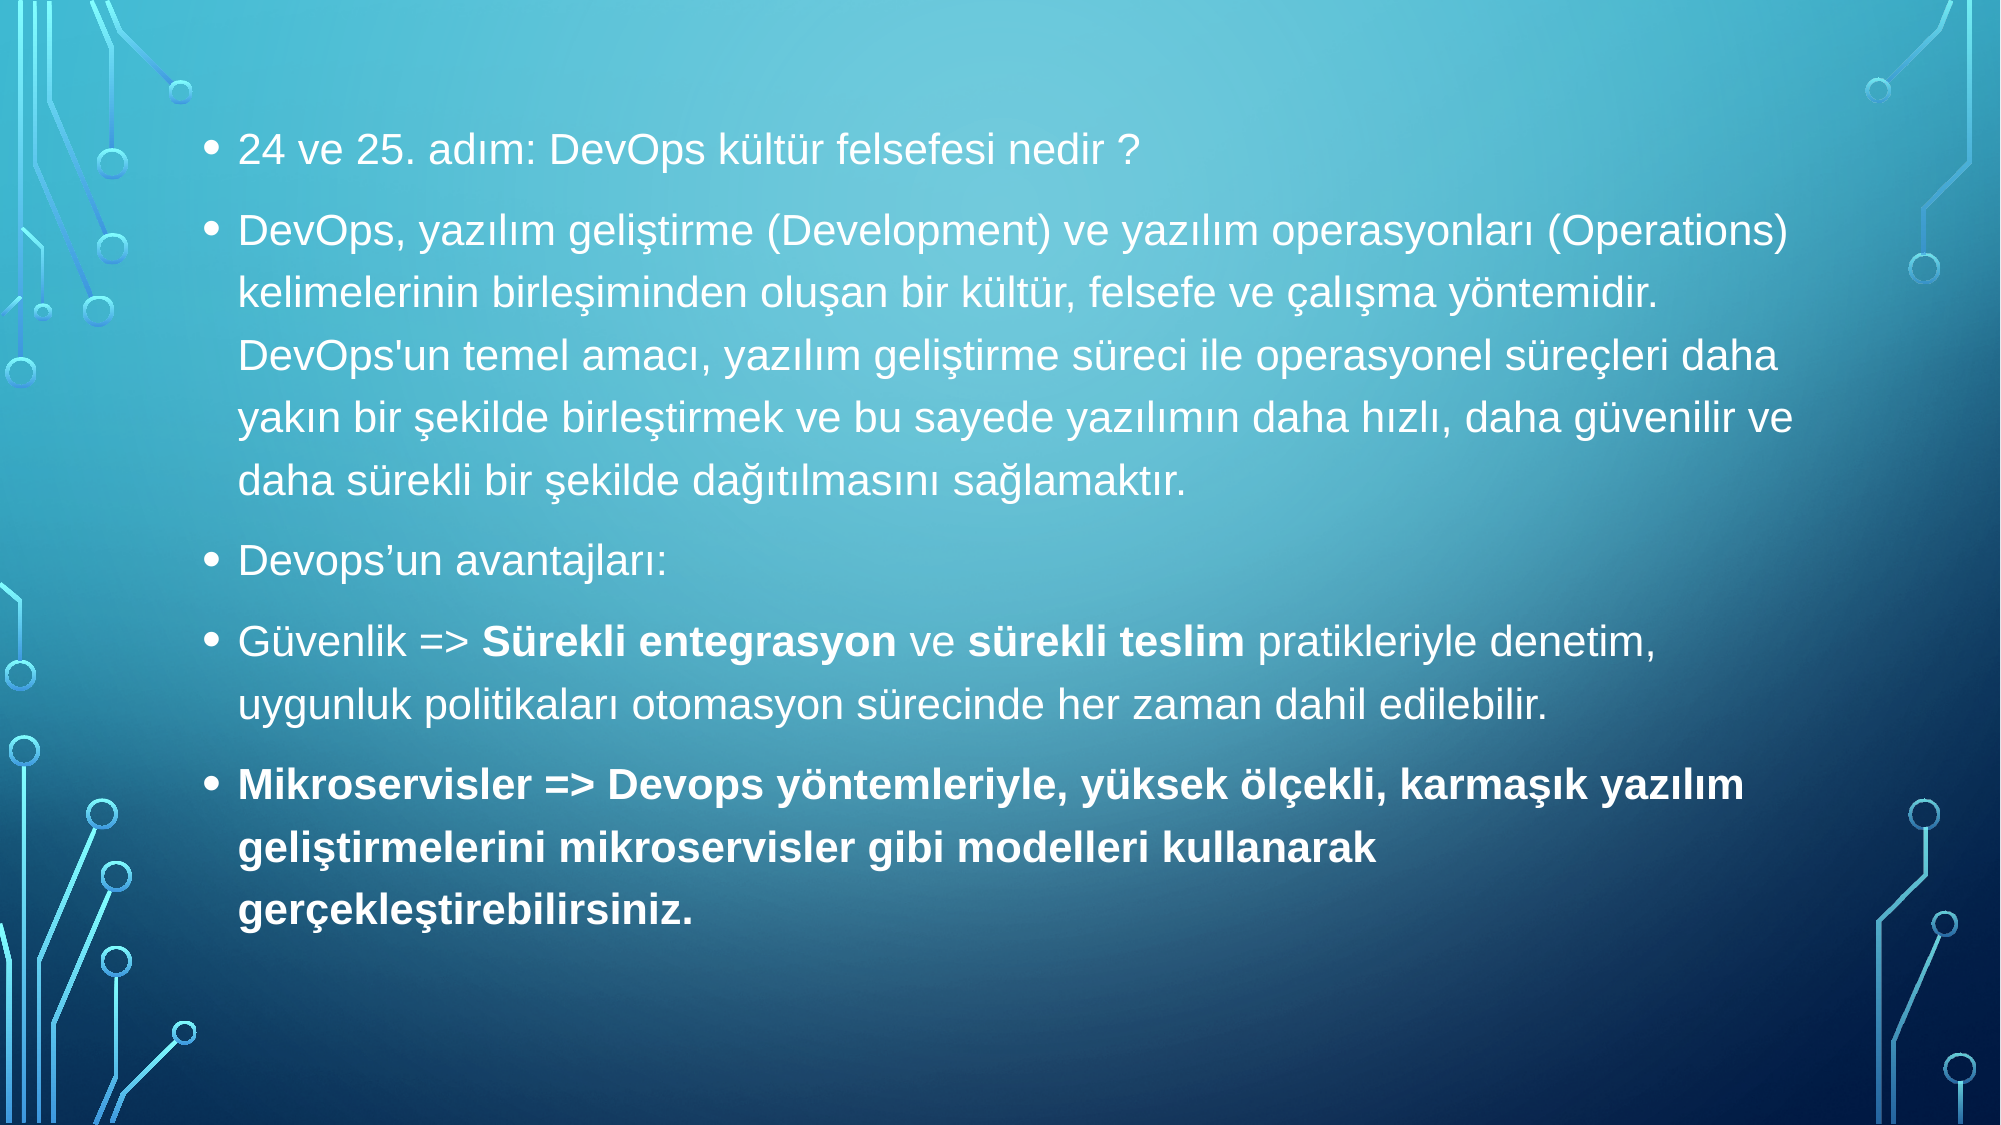

24 ve 25. adım: DevOps kültür felsefesi nedir ?
DevOps, yazılım geliştirme (Development) ve yazılım operasyonları (Operations) kelimelerinin birleşiminden oluşan bir kültür, felsefe ve çalışma yöntemidir. DevOps'un temel amacı, yazılım geliştirme süreci ile operasyonel süreçleri daha yakın bir şekilde birleştirmek ve bu sayede yazılımın daha hızlı, daha güvenilir ve daha sürekli bir şekilde dağıtılmasını sağlamaktır.
Devops’un avantajları:
Güvenlik => Sürekli entegrasyon ve sürekli teslim pratikleriyle denetim, uygunluk politikaları otomasyon sürecinde her zaman dahil edilebilir.
Mikroservisler => Devops yöntemleriyle, yüksek ölçekli, karmaşık yazılım geliştirmelerini mikroservisler gibi modelleri kullanarak gerçekleştirebilirsiniz.